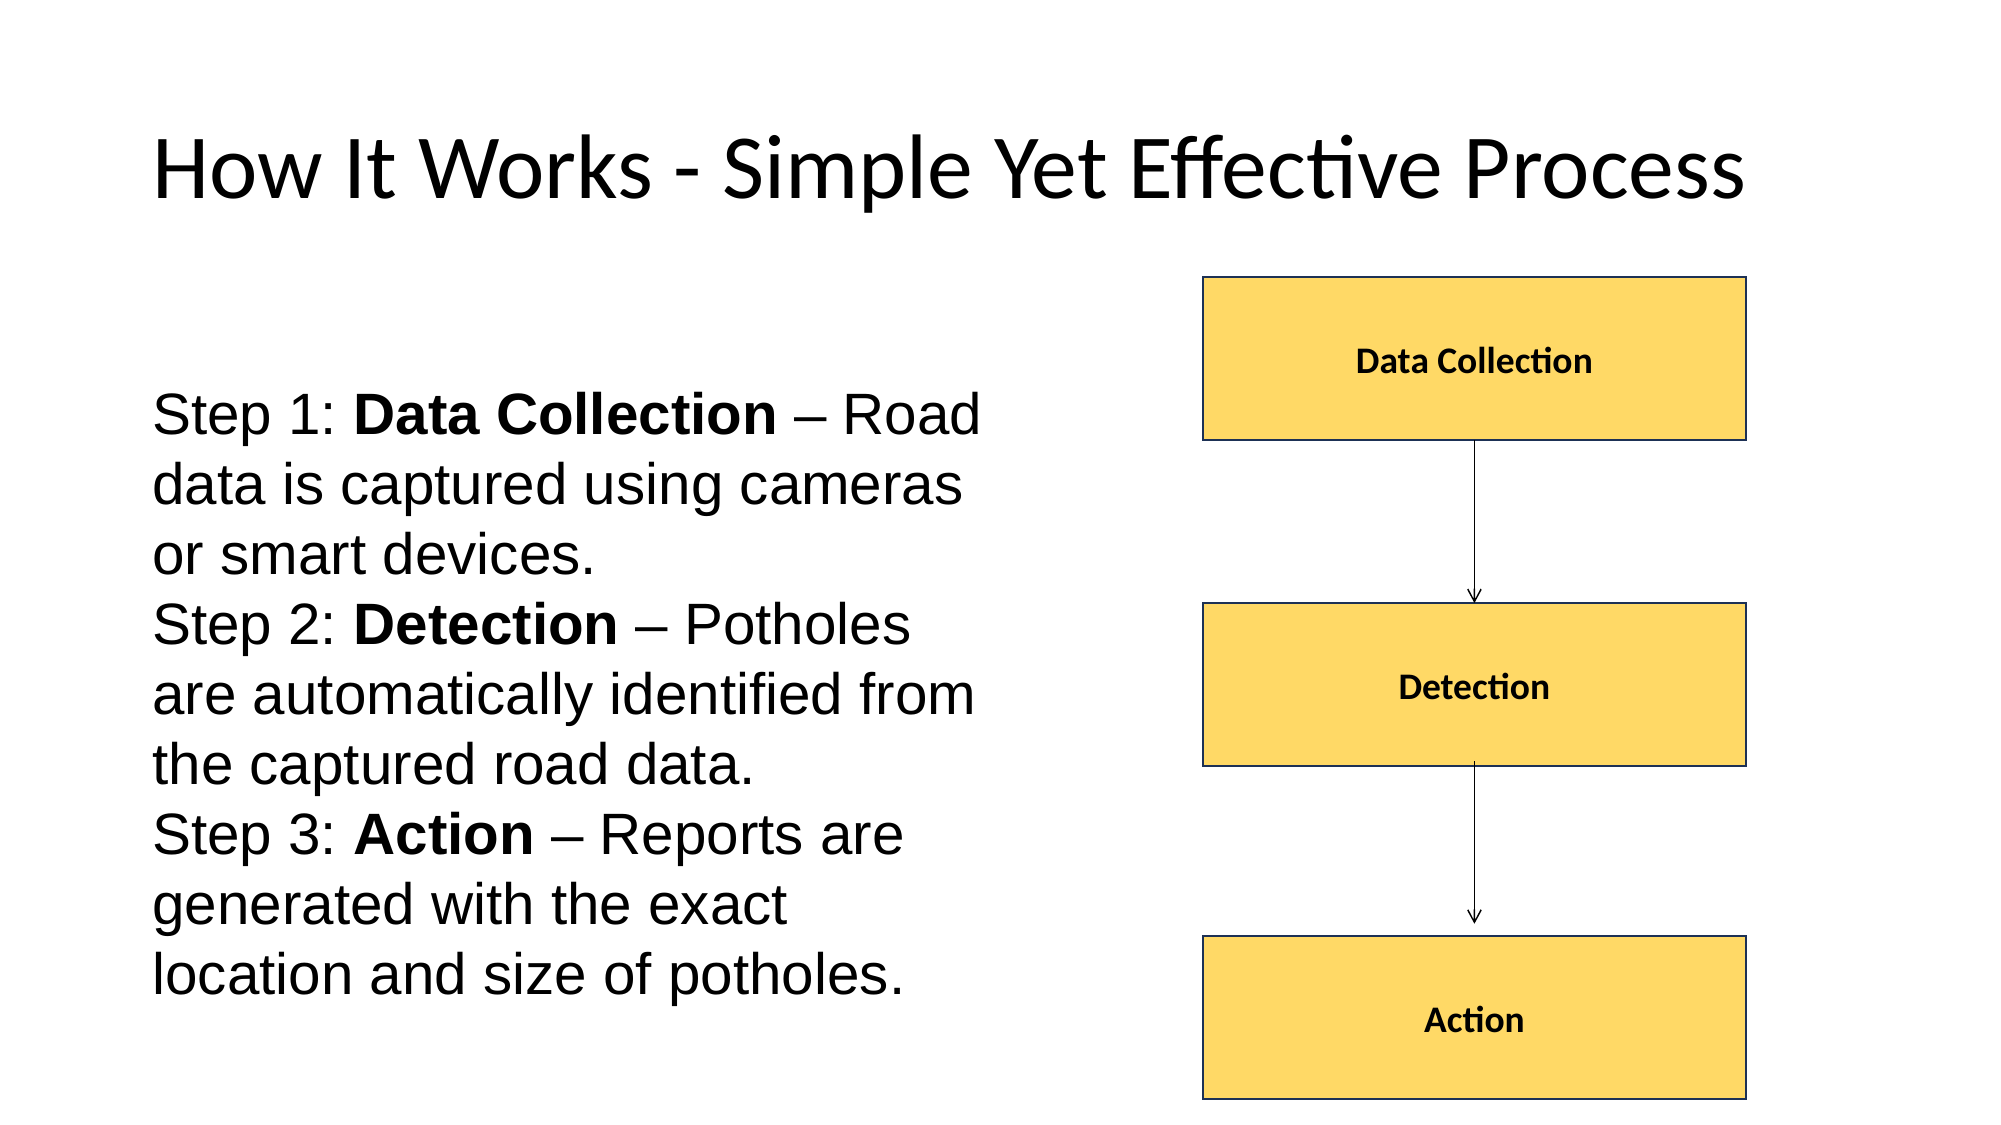

# How It Works - Simple Yet Effective Process
Data Collection

Step 1: Data Collection – Road data is captured using cameras or smart devices.
Step 2: Detection – Potholes are automatically identified from the captured road data.
Step 3: Action – Reports are generated with the exact location and size of potholes.
Detection
Action